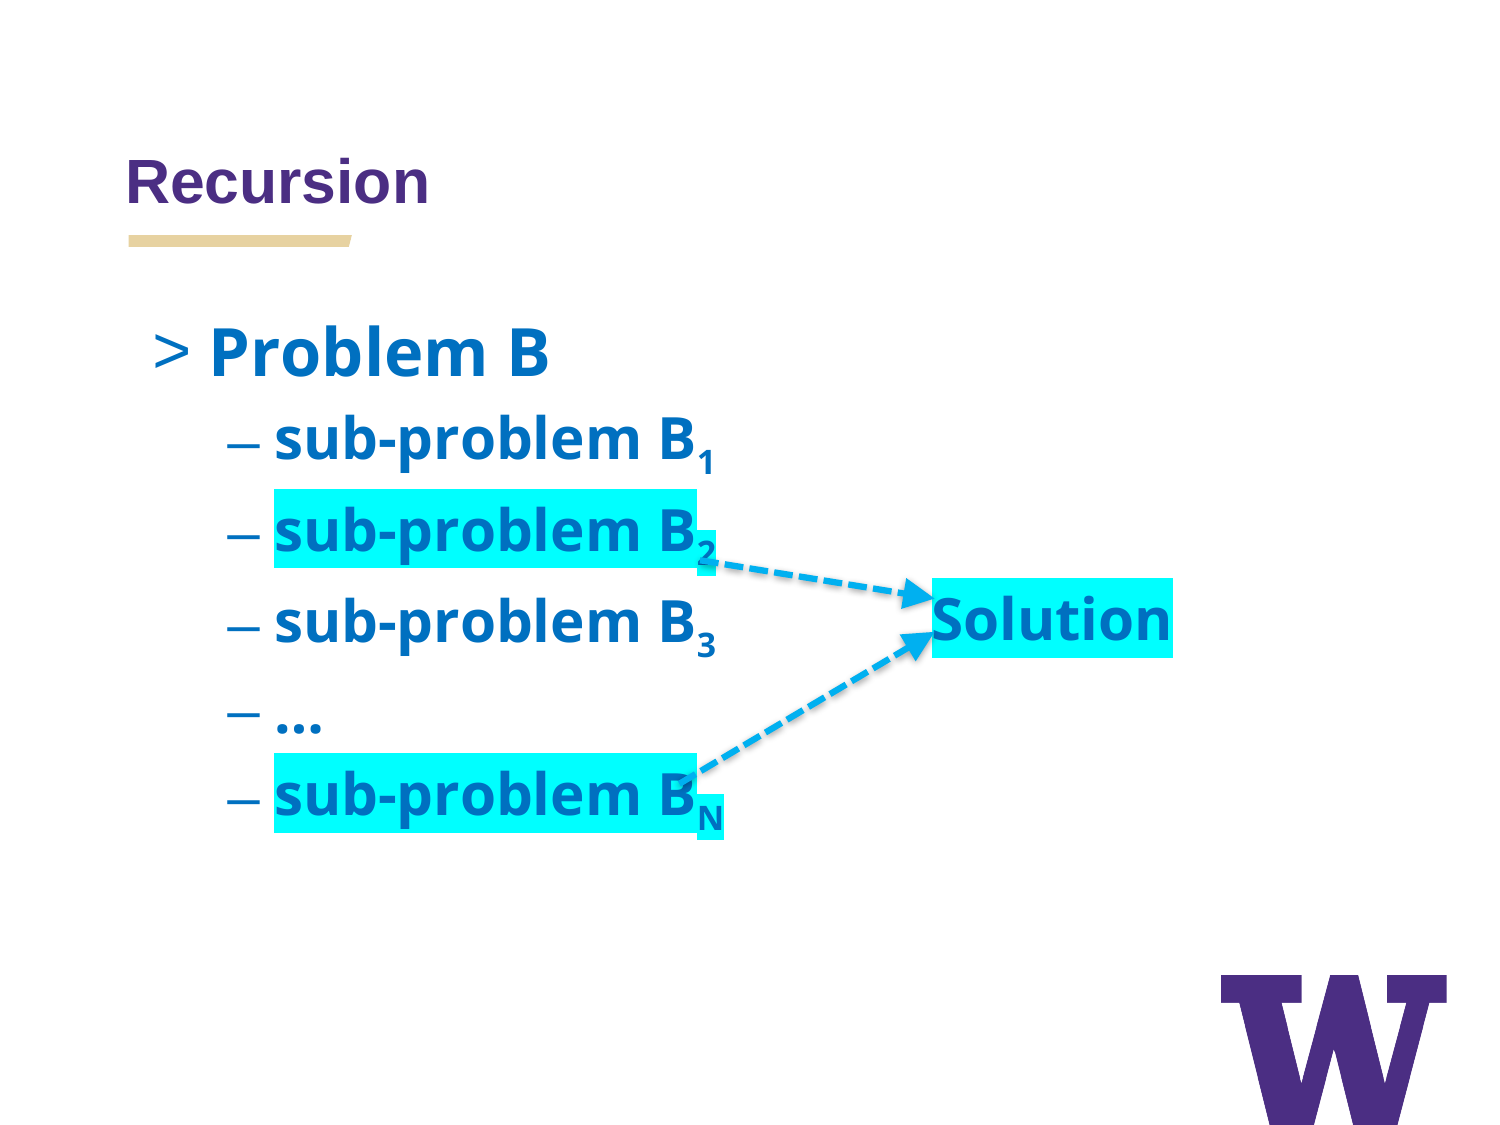

# Recursion
Problem B
sub-problem B1
sub-problem B2
sub-problem B3
…
sub-problem BN

Solution